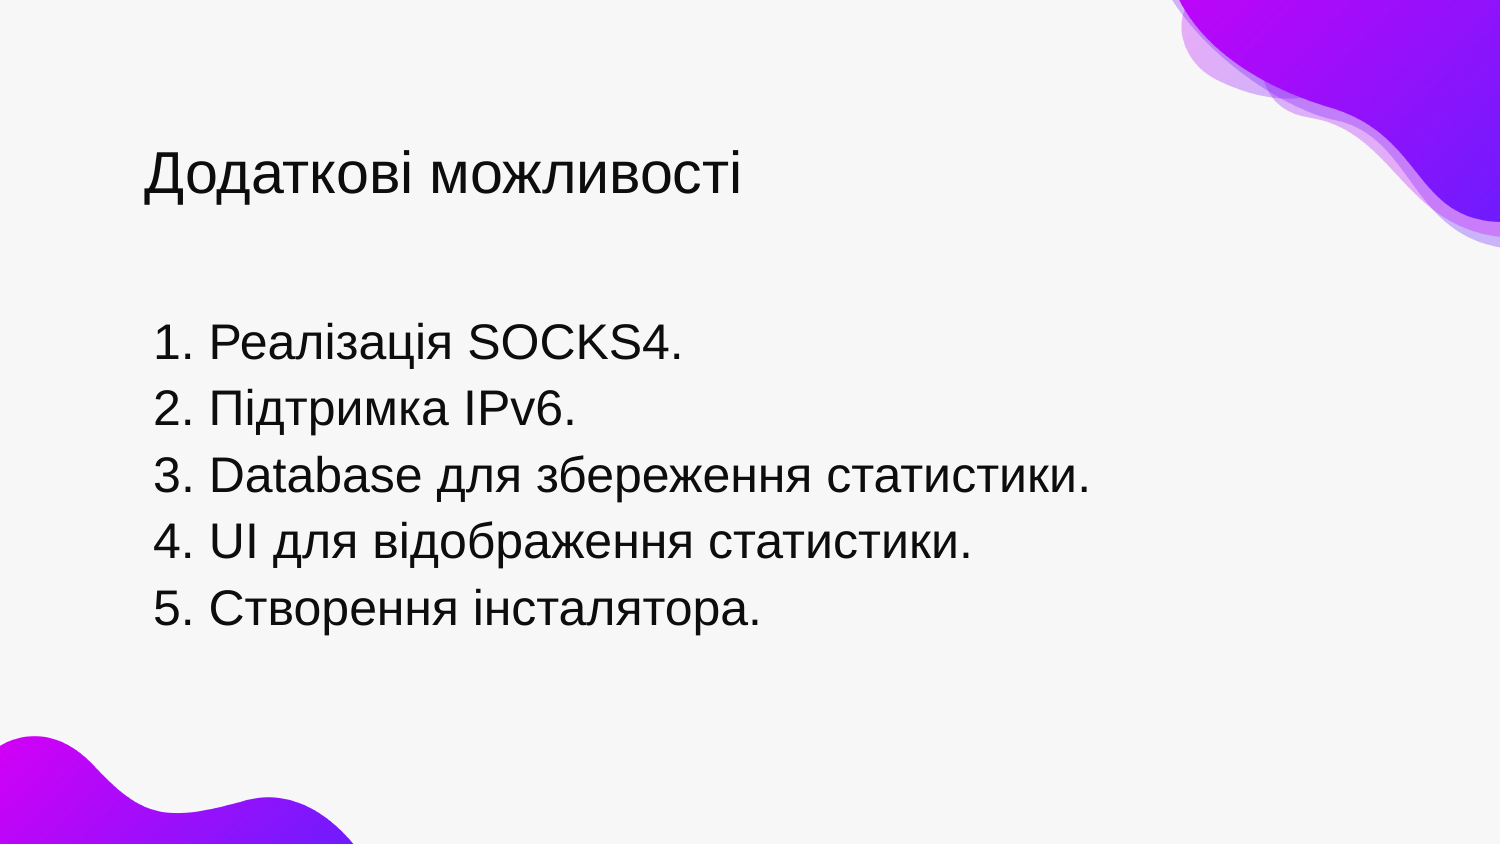

# Додаткові можливості
1. Реалізація SOCKS4.
2. Підтримка IPv6.
3. Database для збереження статистики.
4. UI для відображення статистики.
5. Створення інсталятора.